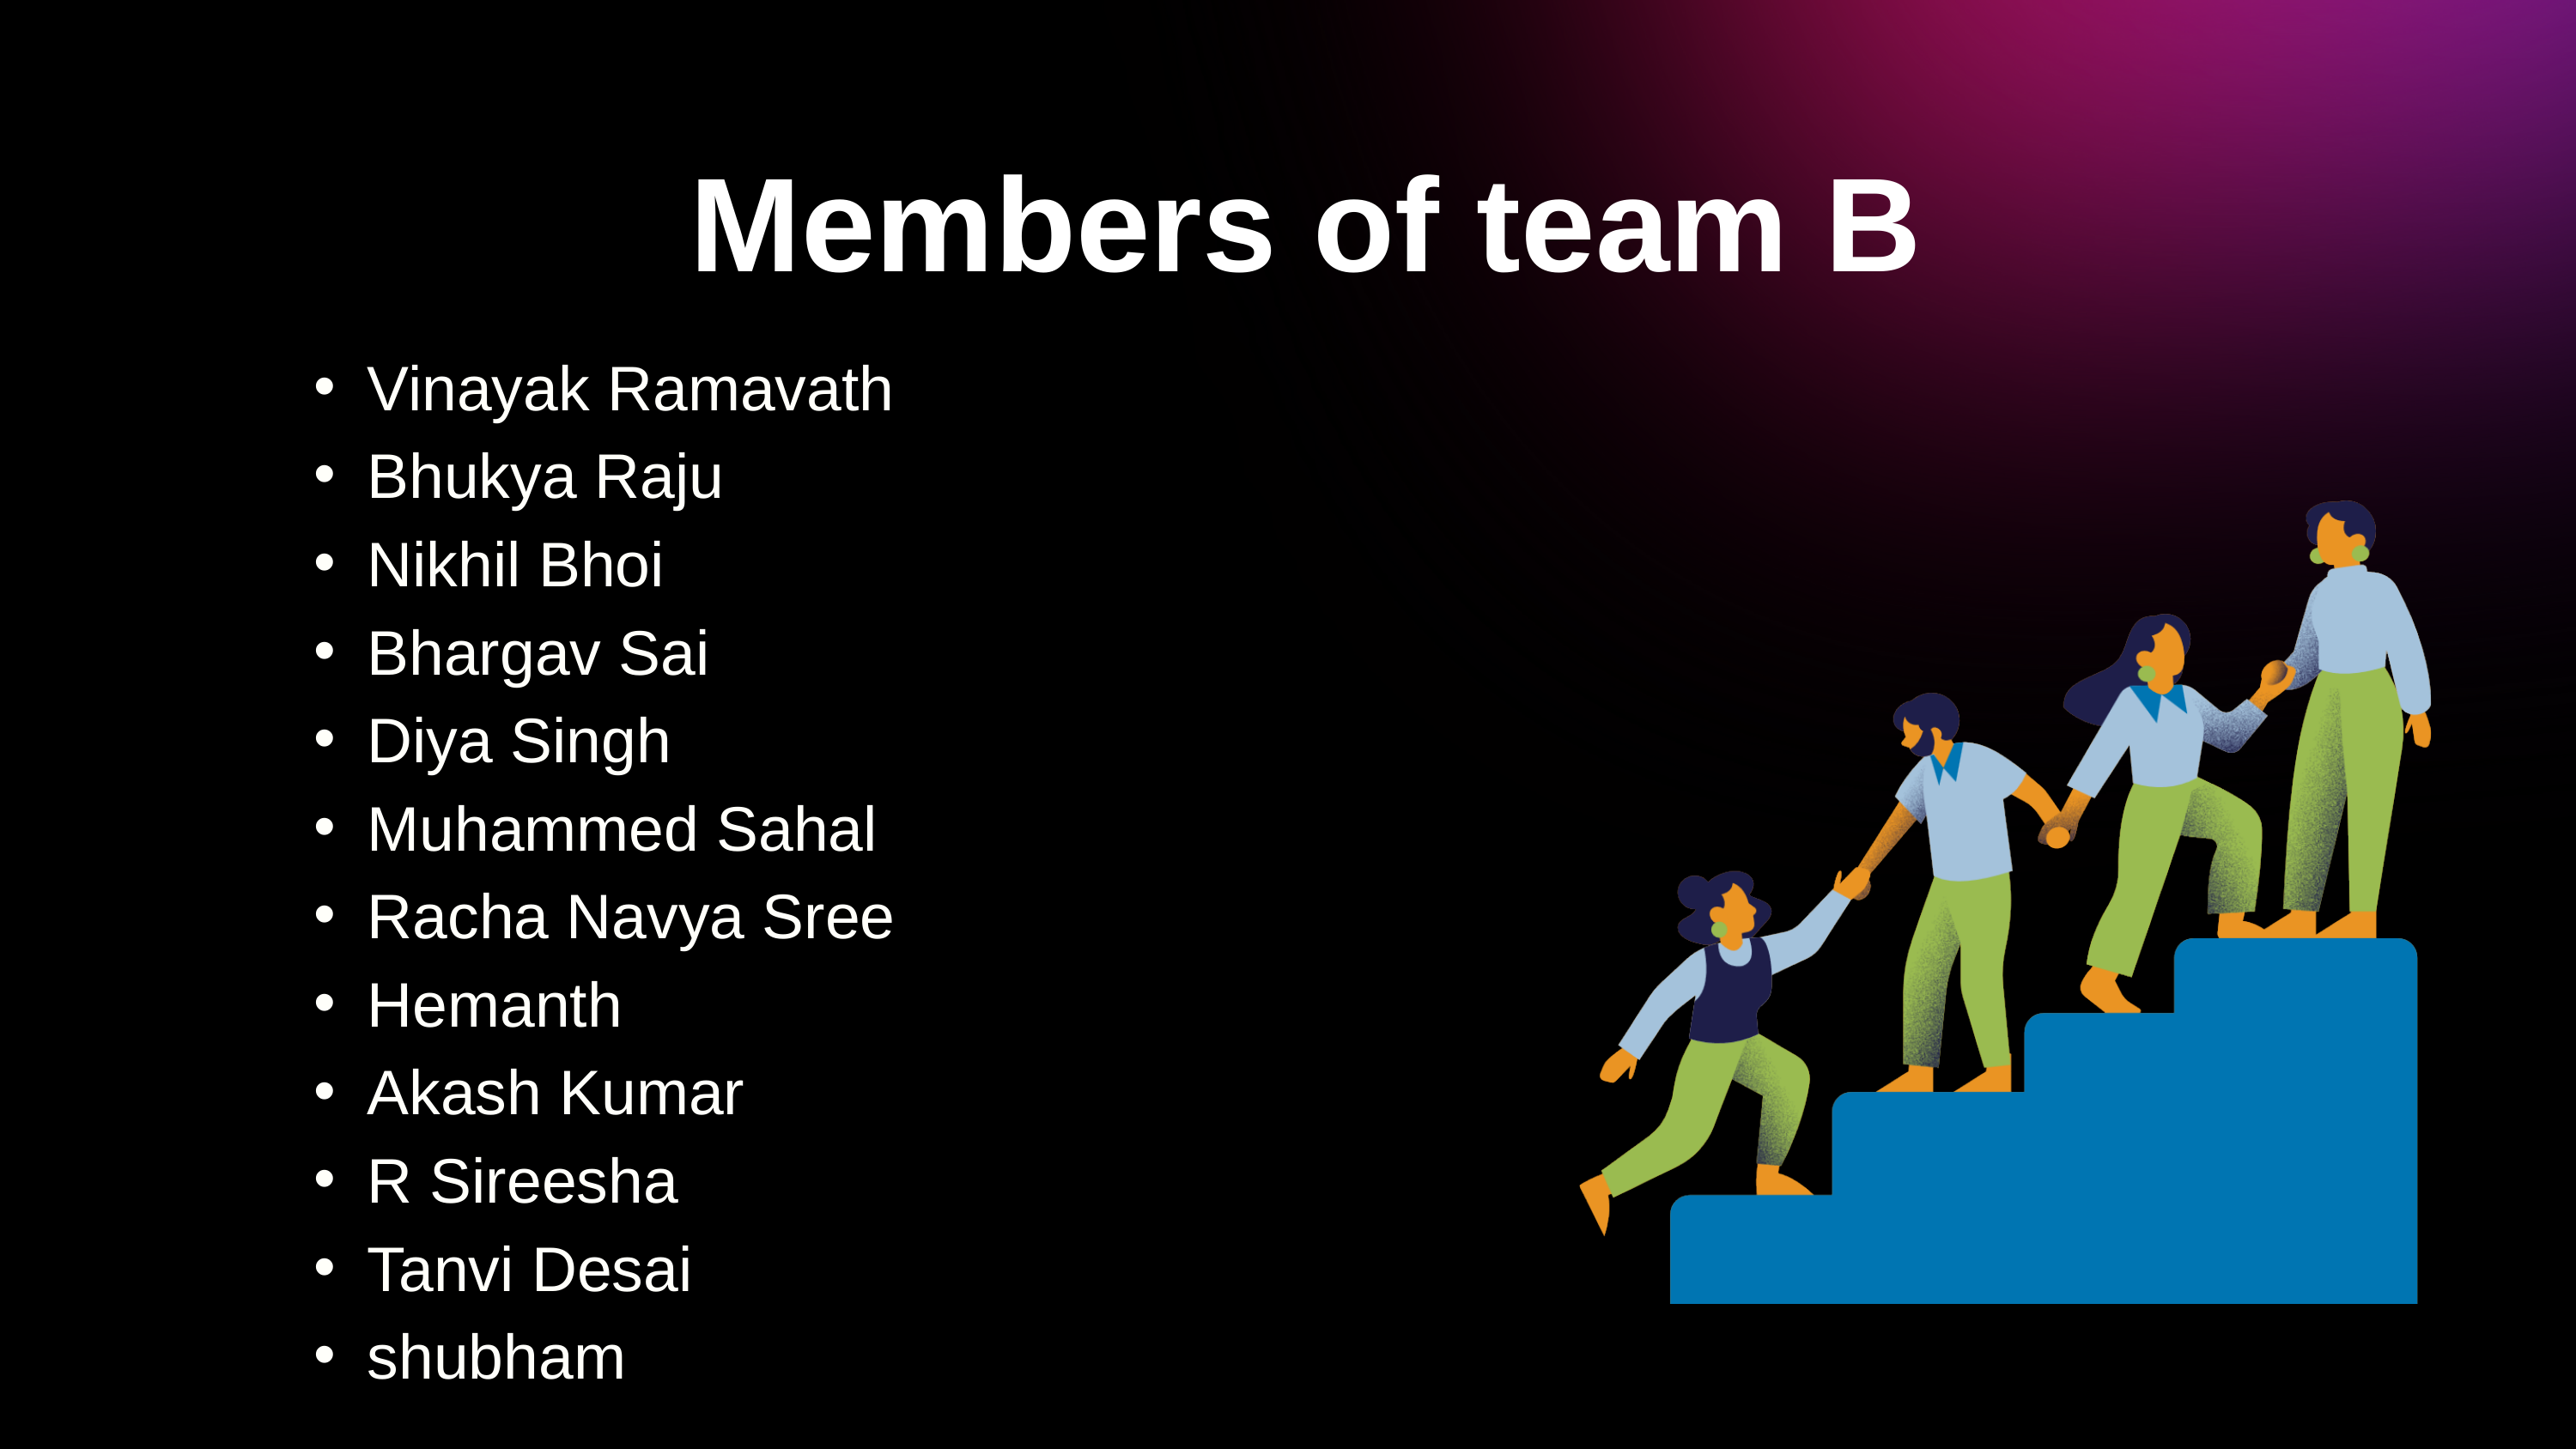

Members of team B
Vinayak Ramavath
Bhukya Raju
Nikhil Bhoi
Bhargav Sai
Diya Singh
Muhammed Sahal
Racha Navya Sree
Hemanth
Akash Kumar
R Sireesha
Tanvi Desai
shubham